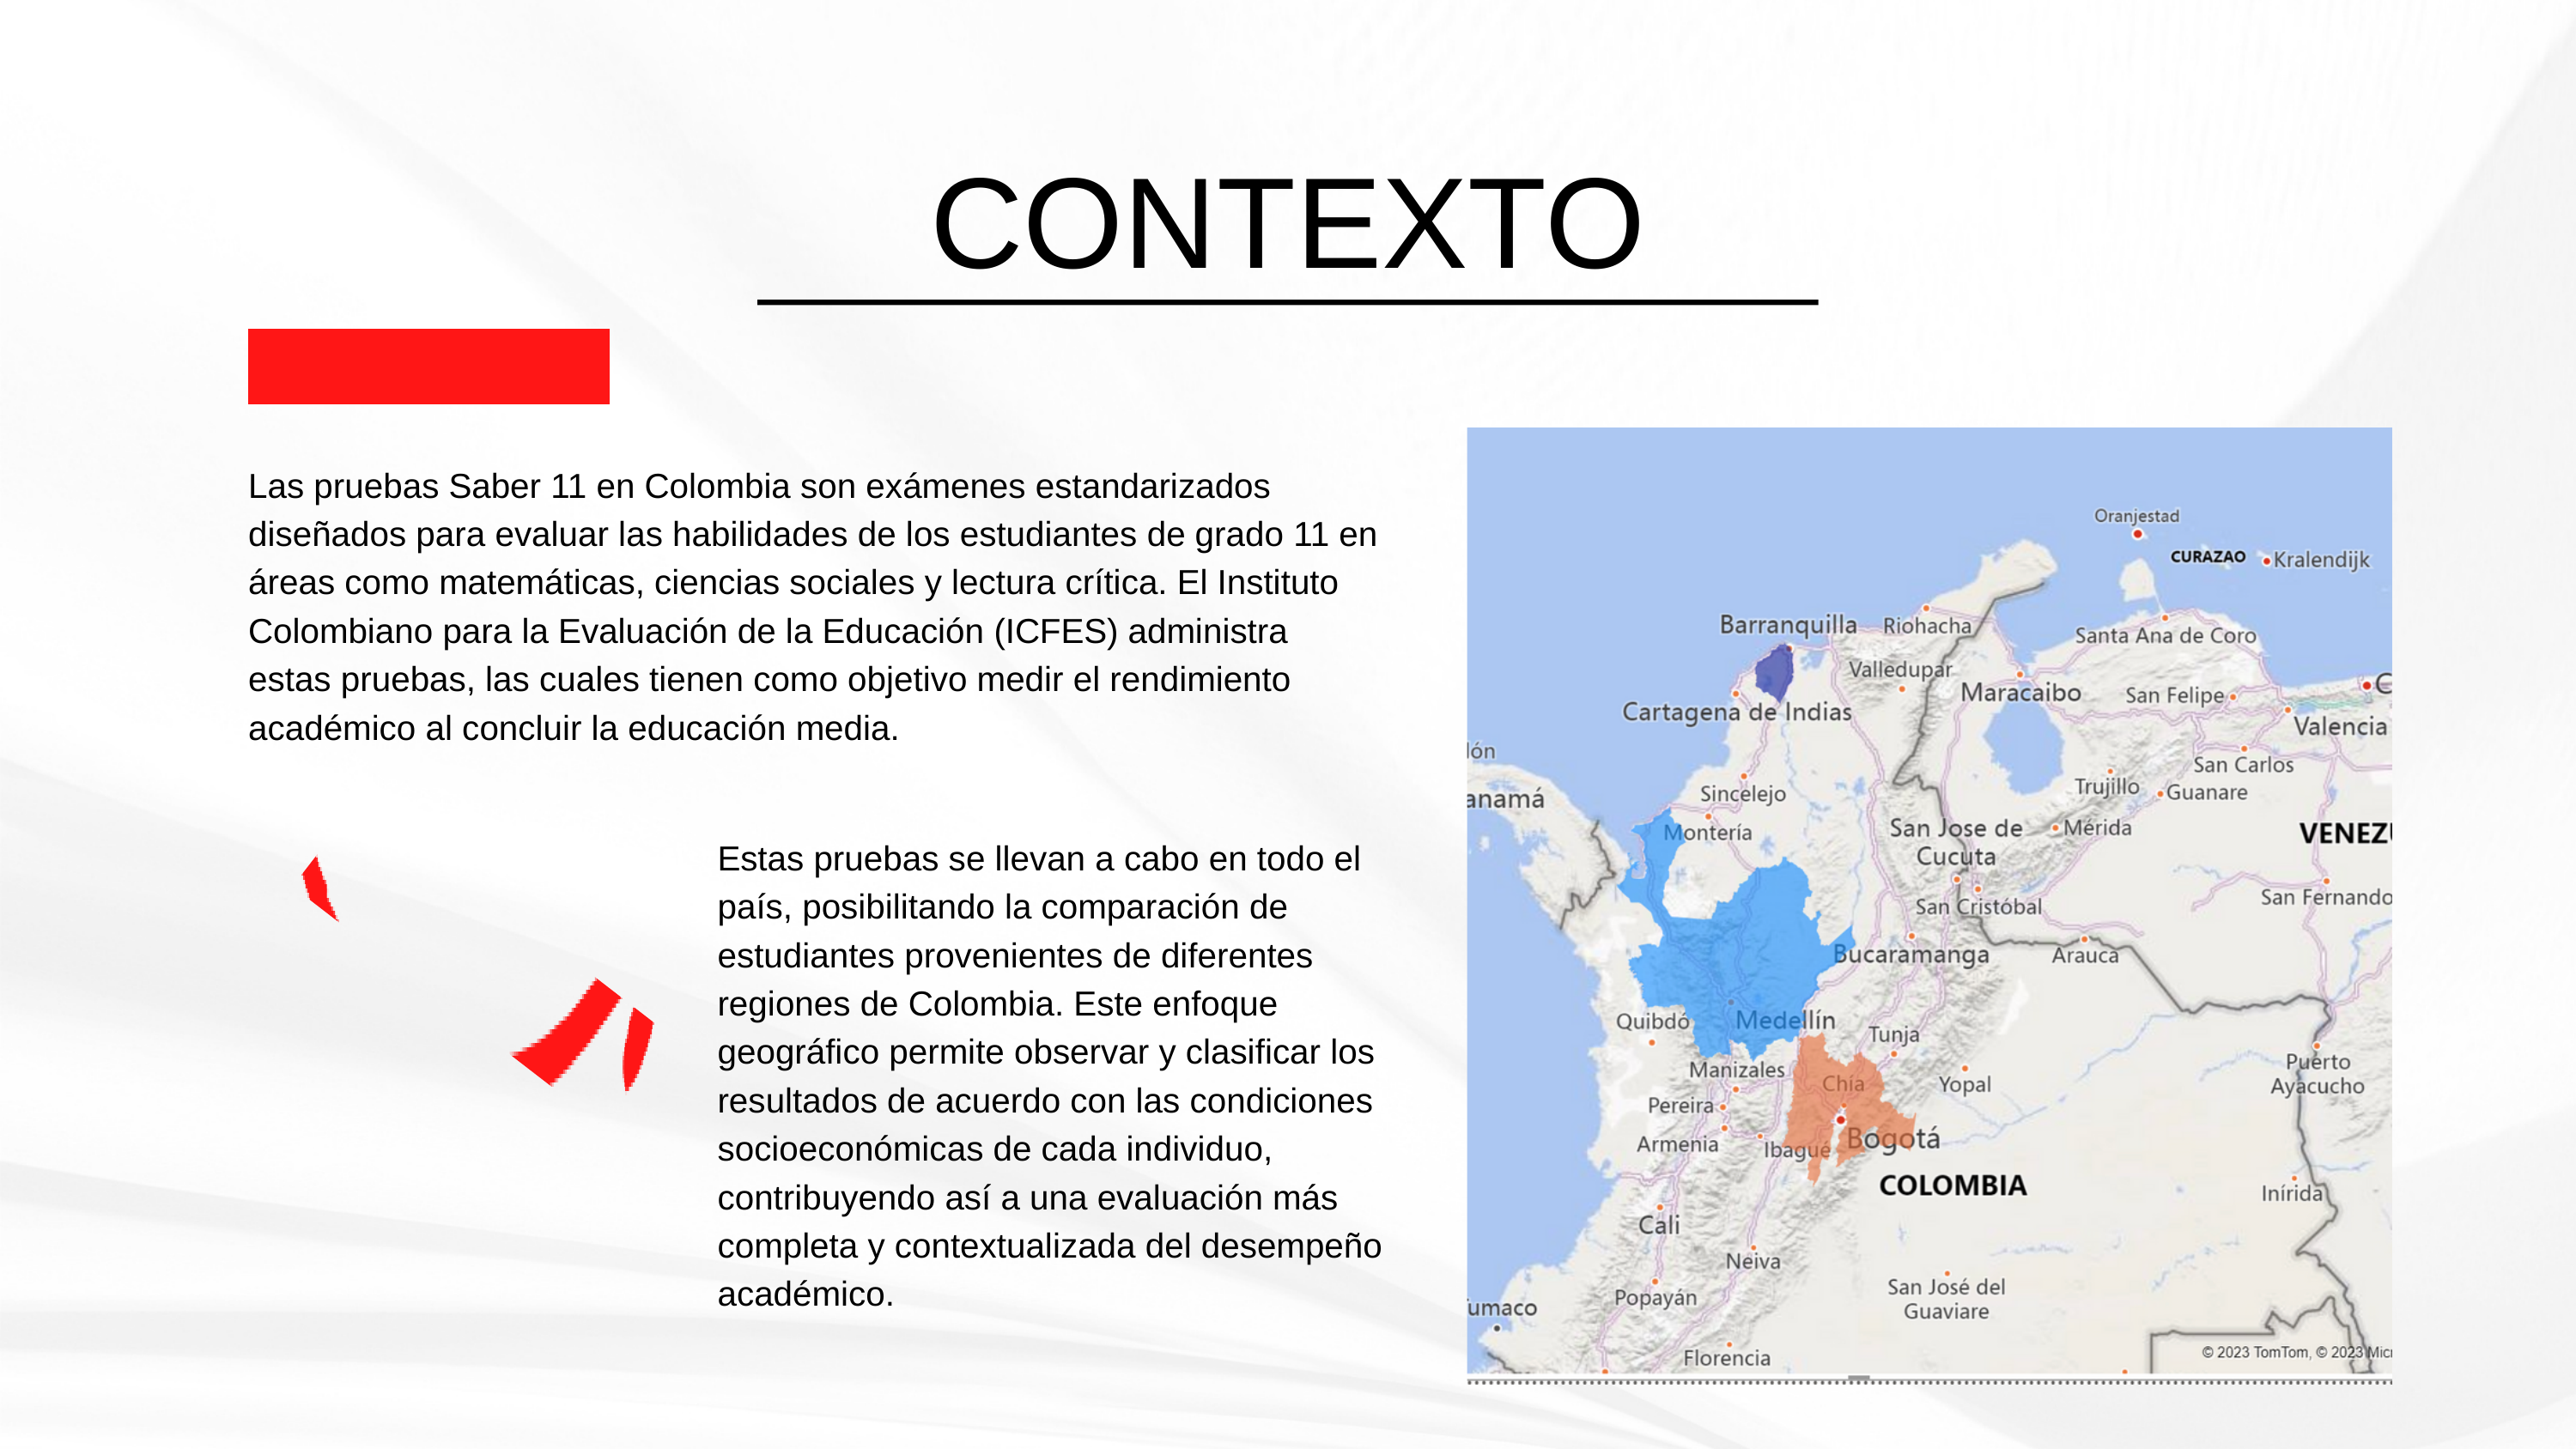

CONTEXTO

Las pruebas Saber 11 en Colombia son exámenes estandarizados diseñados para evaluar las habilidades de los estudiantes de grado 11 en áreas como matemáticas, ciencias sociales y lectura crítica. El Instituto Colombiano para la Evaluación de la Educación (ICFES) administra estas pruebas, las cuales tienen como objetivo medir el rendimiento académico al concluir la educación media.

Estas pruebas se llevan a cabo en todo el país, posibilitando la comparación de estudiantes provenientes de diferentes regiones de Colombia. Este enfoque geográfico permite observar y clasificar los resultados de acuerdo con las condiciones socioeconómicas de cada individuo, contribuyendo así a una evaluación más completa y contextualizada del desempeño académico.